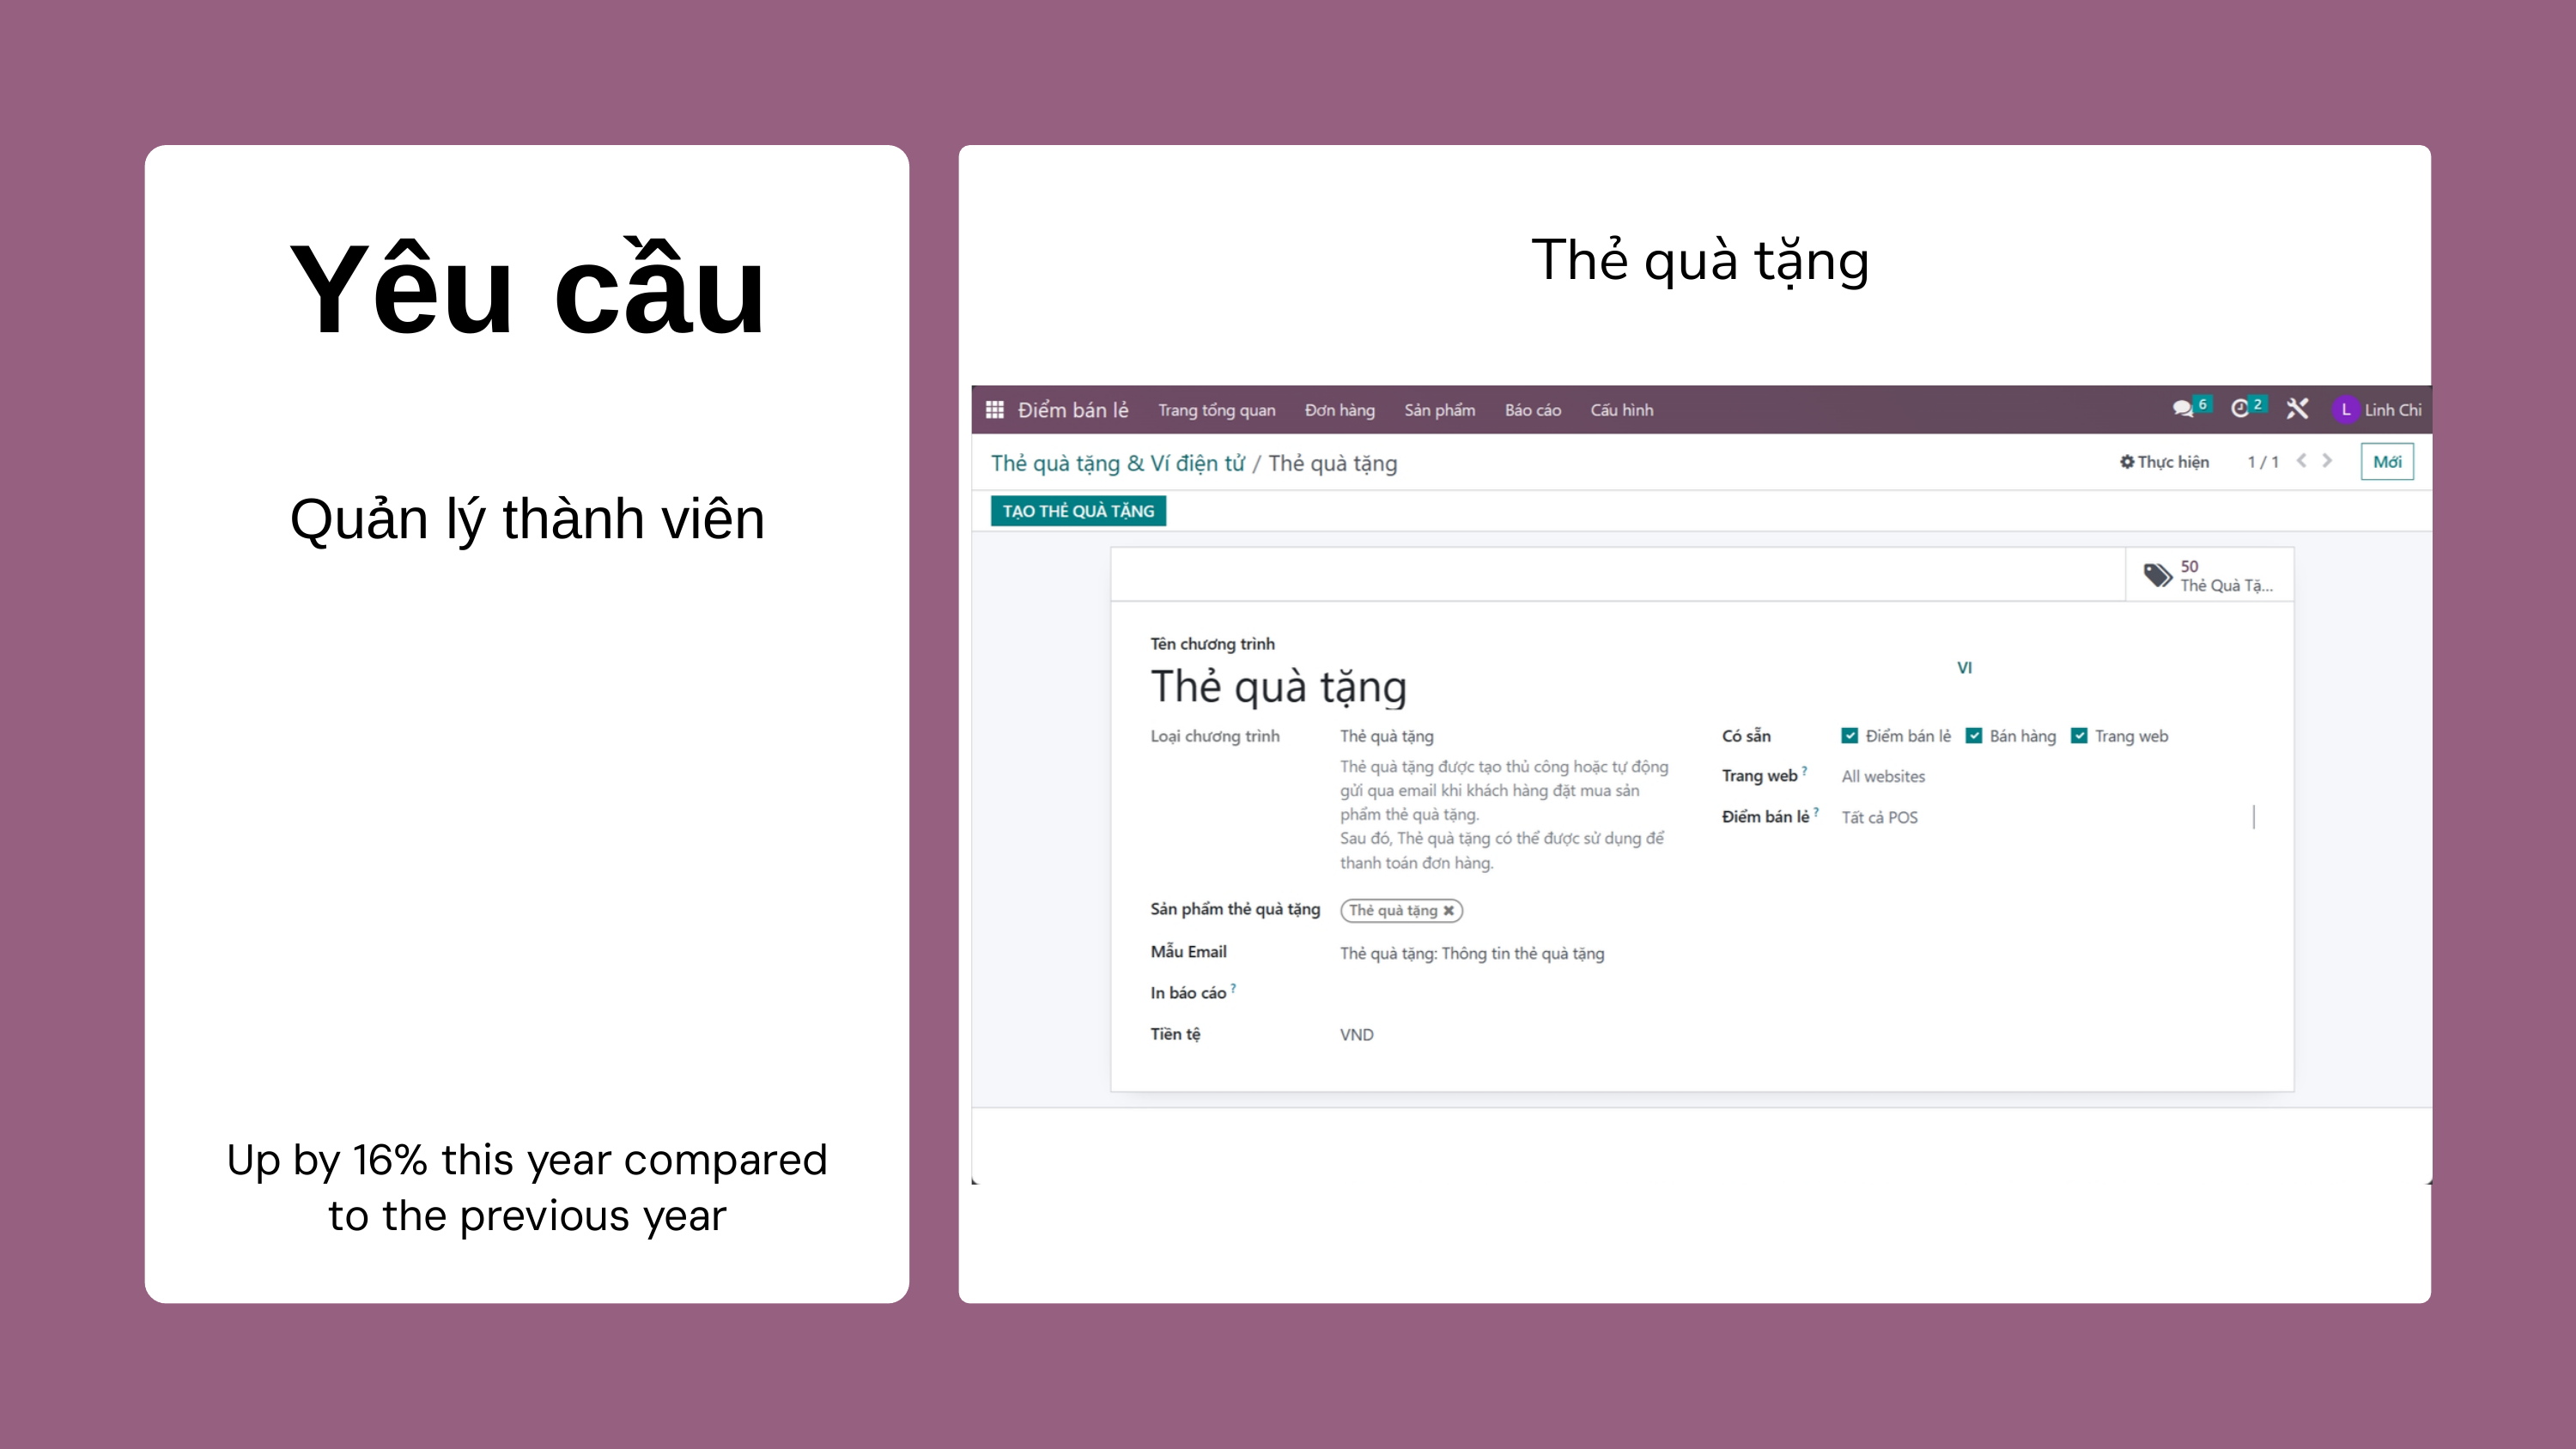

Thẻ quà tặng
Yêu cầu

Quản lý thành viên
Up by 16% this year compared to the previous year